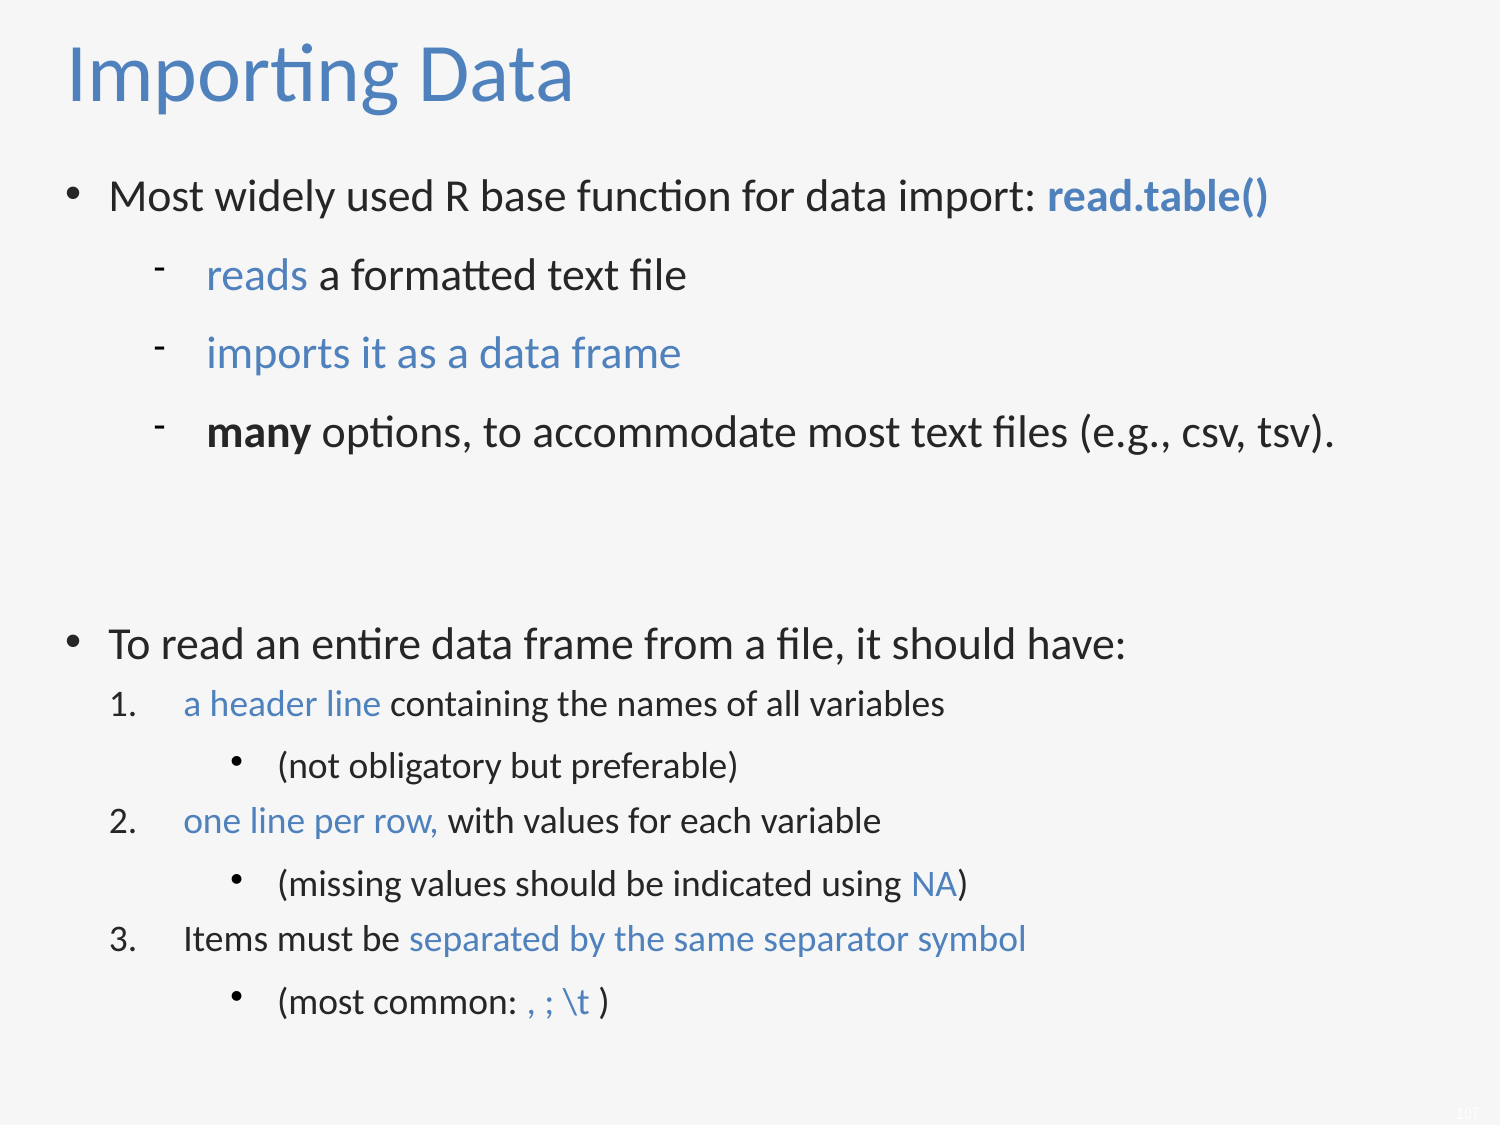

Importing Data
Most widely used R base function for data import: read.table()
reads a formatted text file
imports it as a data frame
many options, to accommodate most text files (e.g., csv, tsv).

To read an entire data frame from a file, it should have:
a header line containing the names of all variables
(not obligatory but preferable)
one line per row, with values for each variable
(missing values should be indicated using NA)
Items must be separated by the same separator symbol
(most common: , ; \t )